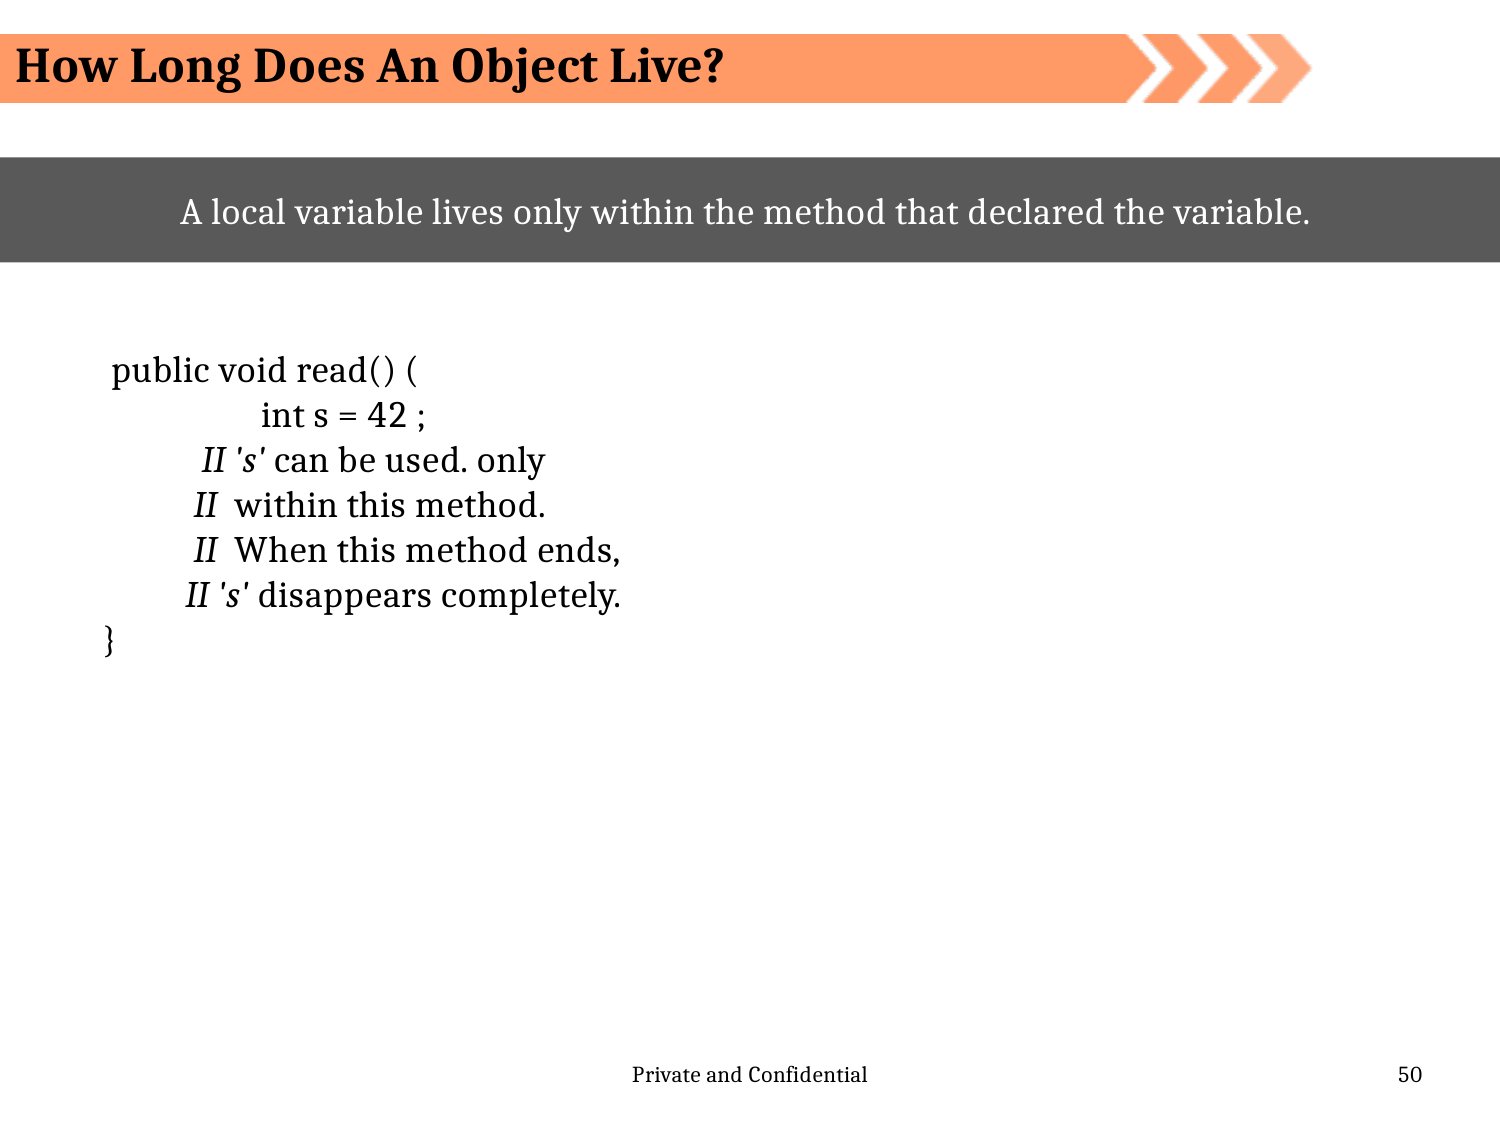

How Long Does An Object Live?
A local variable lives only within the method that declared the variable.
 public void read() (
	 int s = 42 ;
            II 's' can be used. only
           II  within this method.
           II  When this method ends,
          II 's' disappears completely.
}